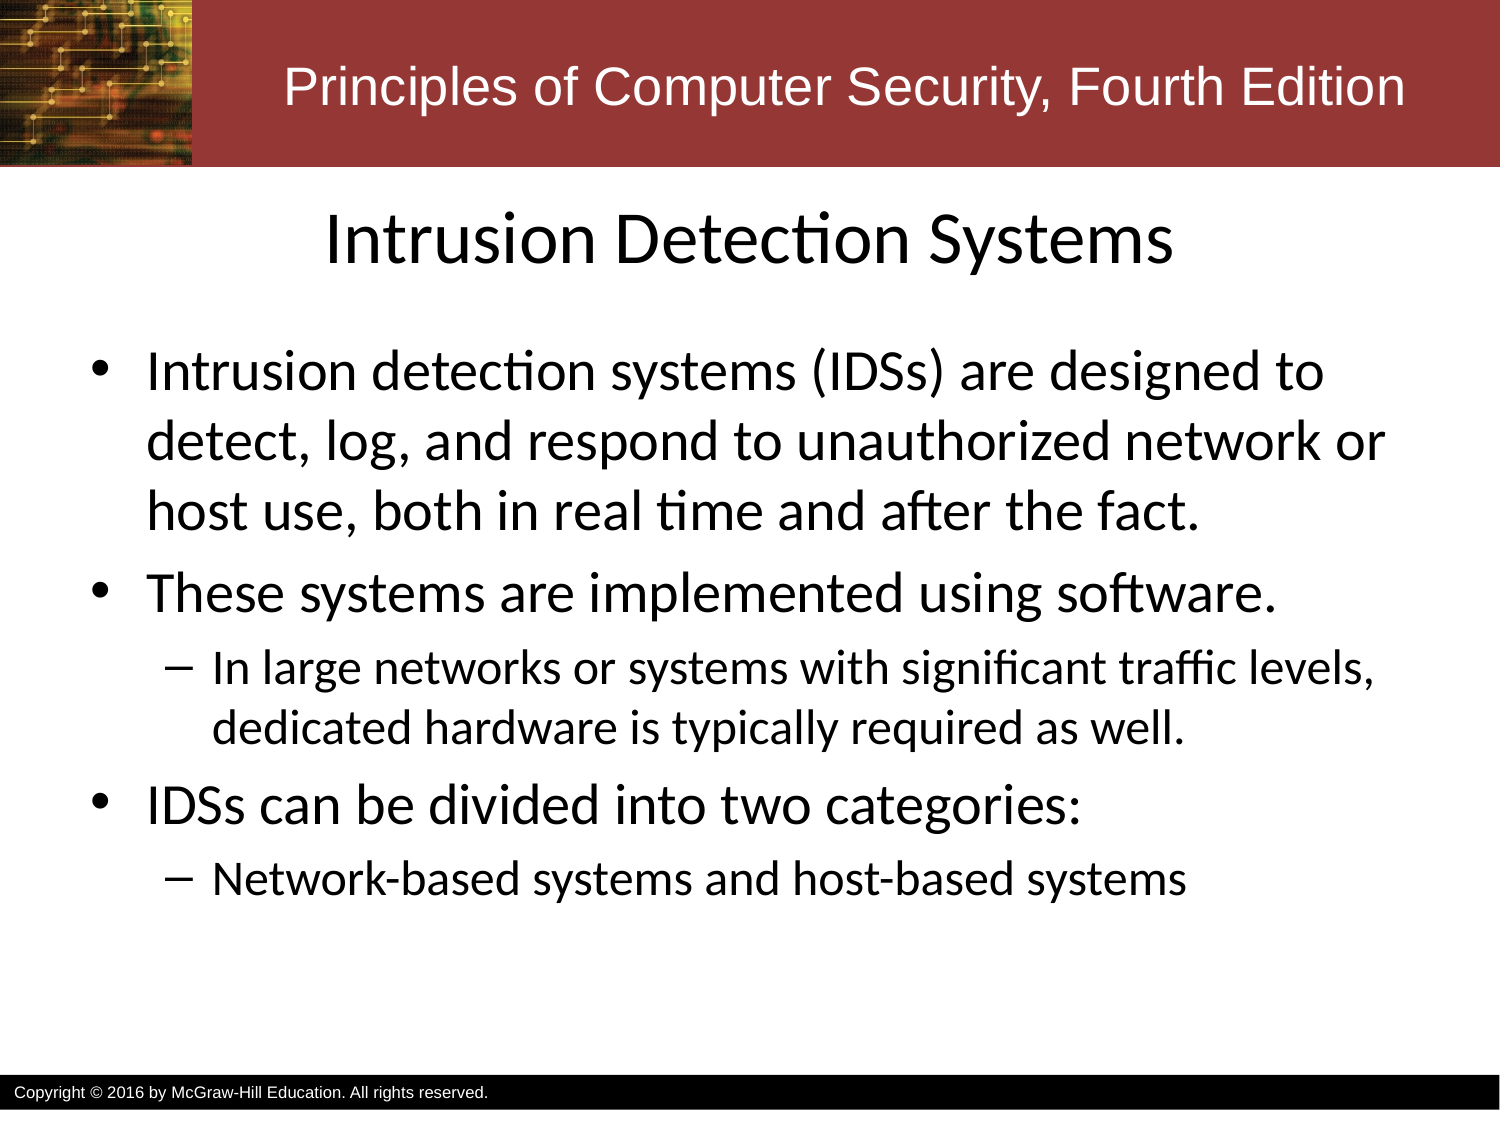

# Intrusion Detection Systems
Intrusion detection systems (IDSs) are designed to detect, log, and respond to unauthorized network or host use, both in real time and after the fact.
These systems are implemented using software.
In large networks or systems with significant traffic levels, dedicated hardware is typically required as well.
IDSs can be divided into two categories:
Network-based systems and host-based systems